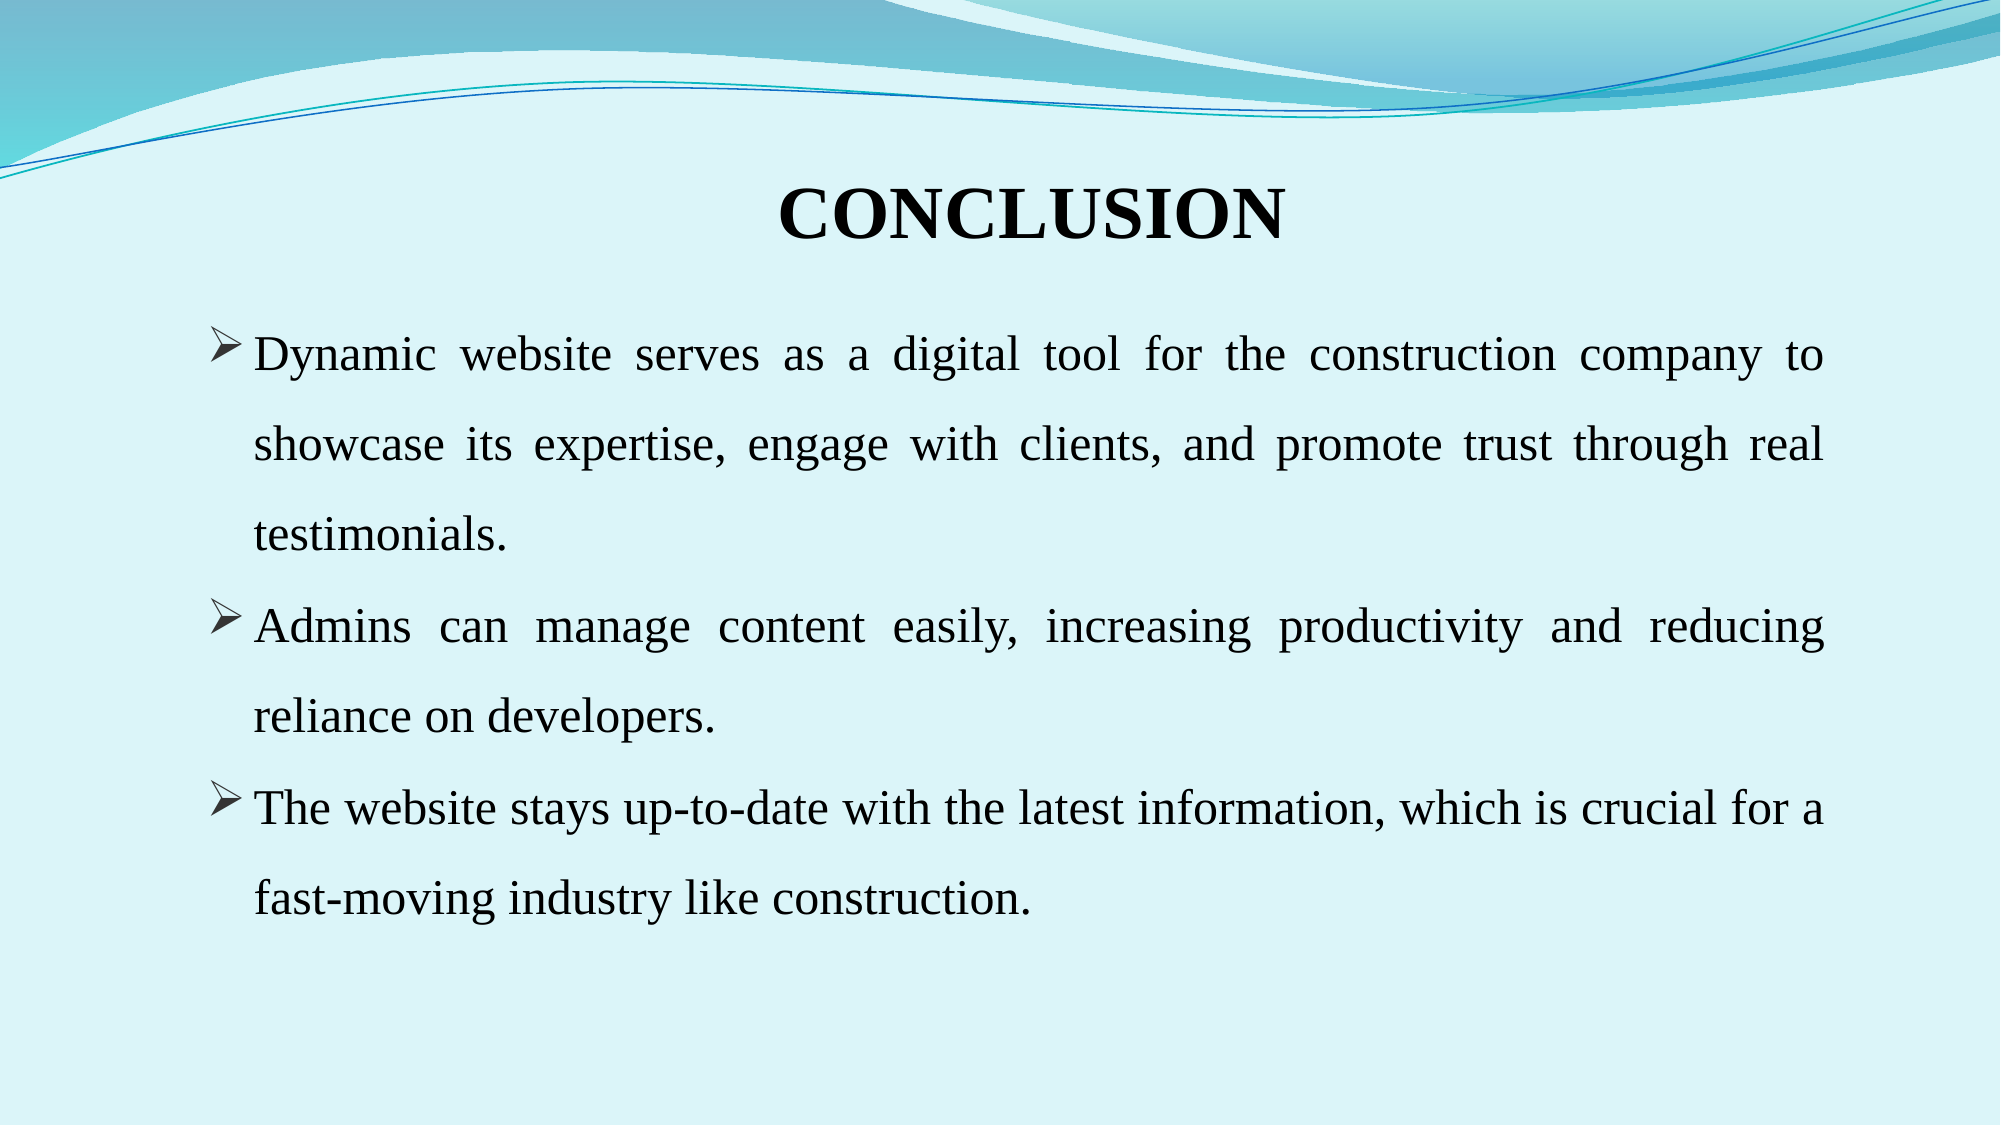

CONCLUSION
Dynamic website serves as a digital tool for the construction company to showcase its expertise, engage with clients, and promote trust through real testimonials.
Admins can manage content easily, increasing productivity and reducing reliance on developers.
The website stays up-to-date with the latest information, which is crucial for a fast-moving industry like construction.